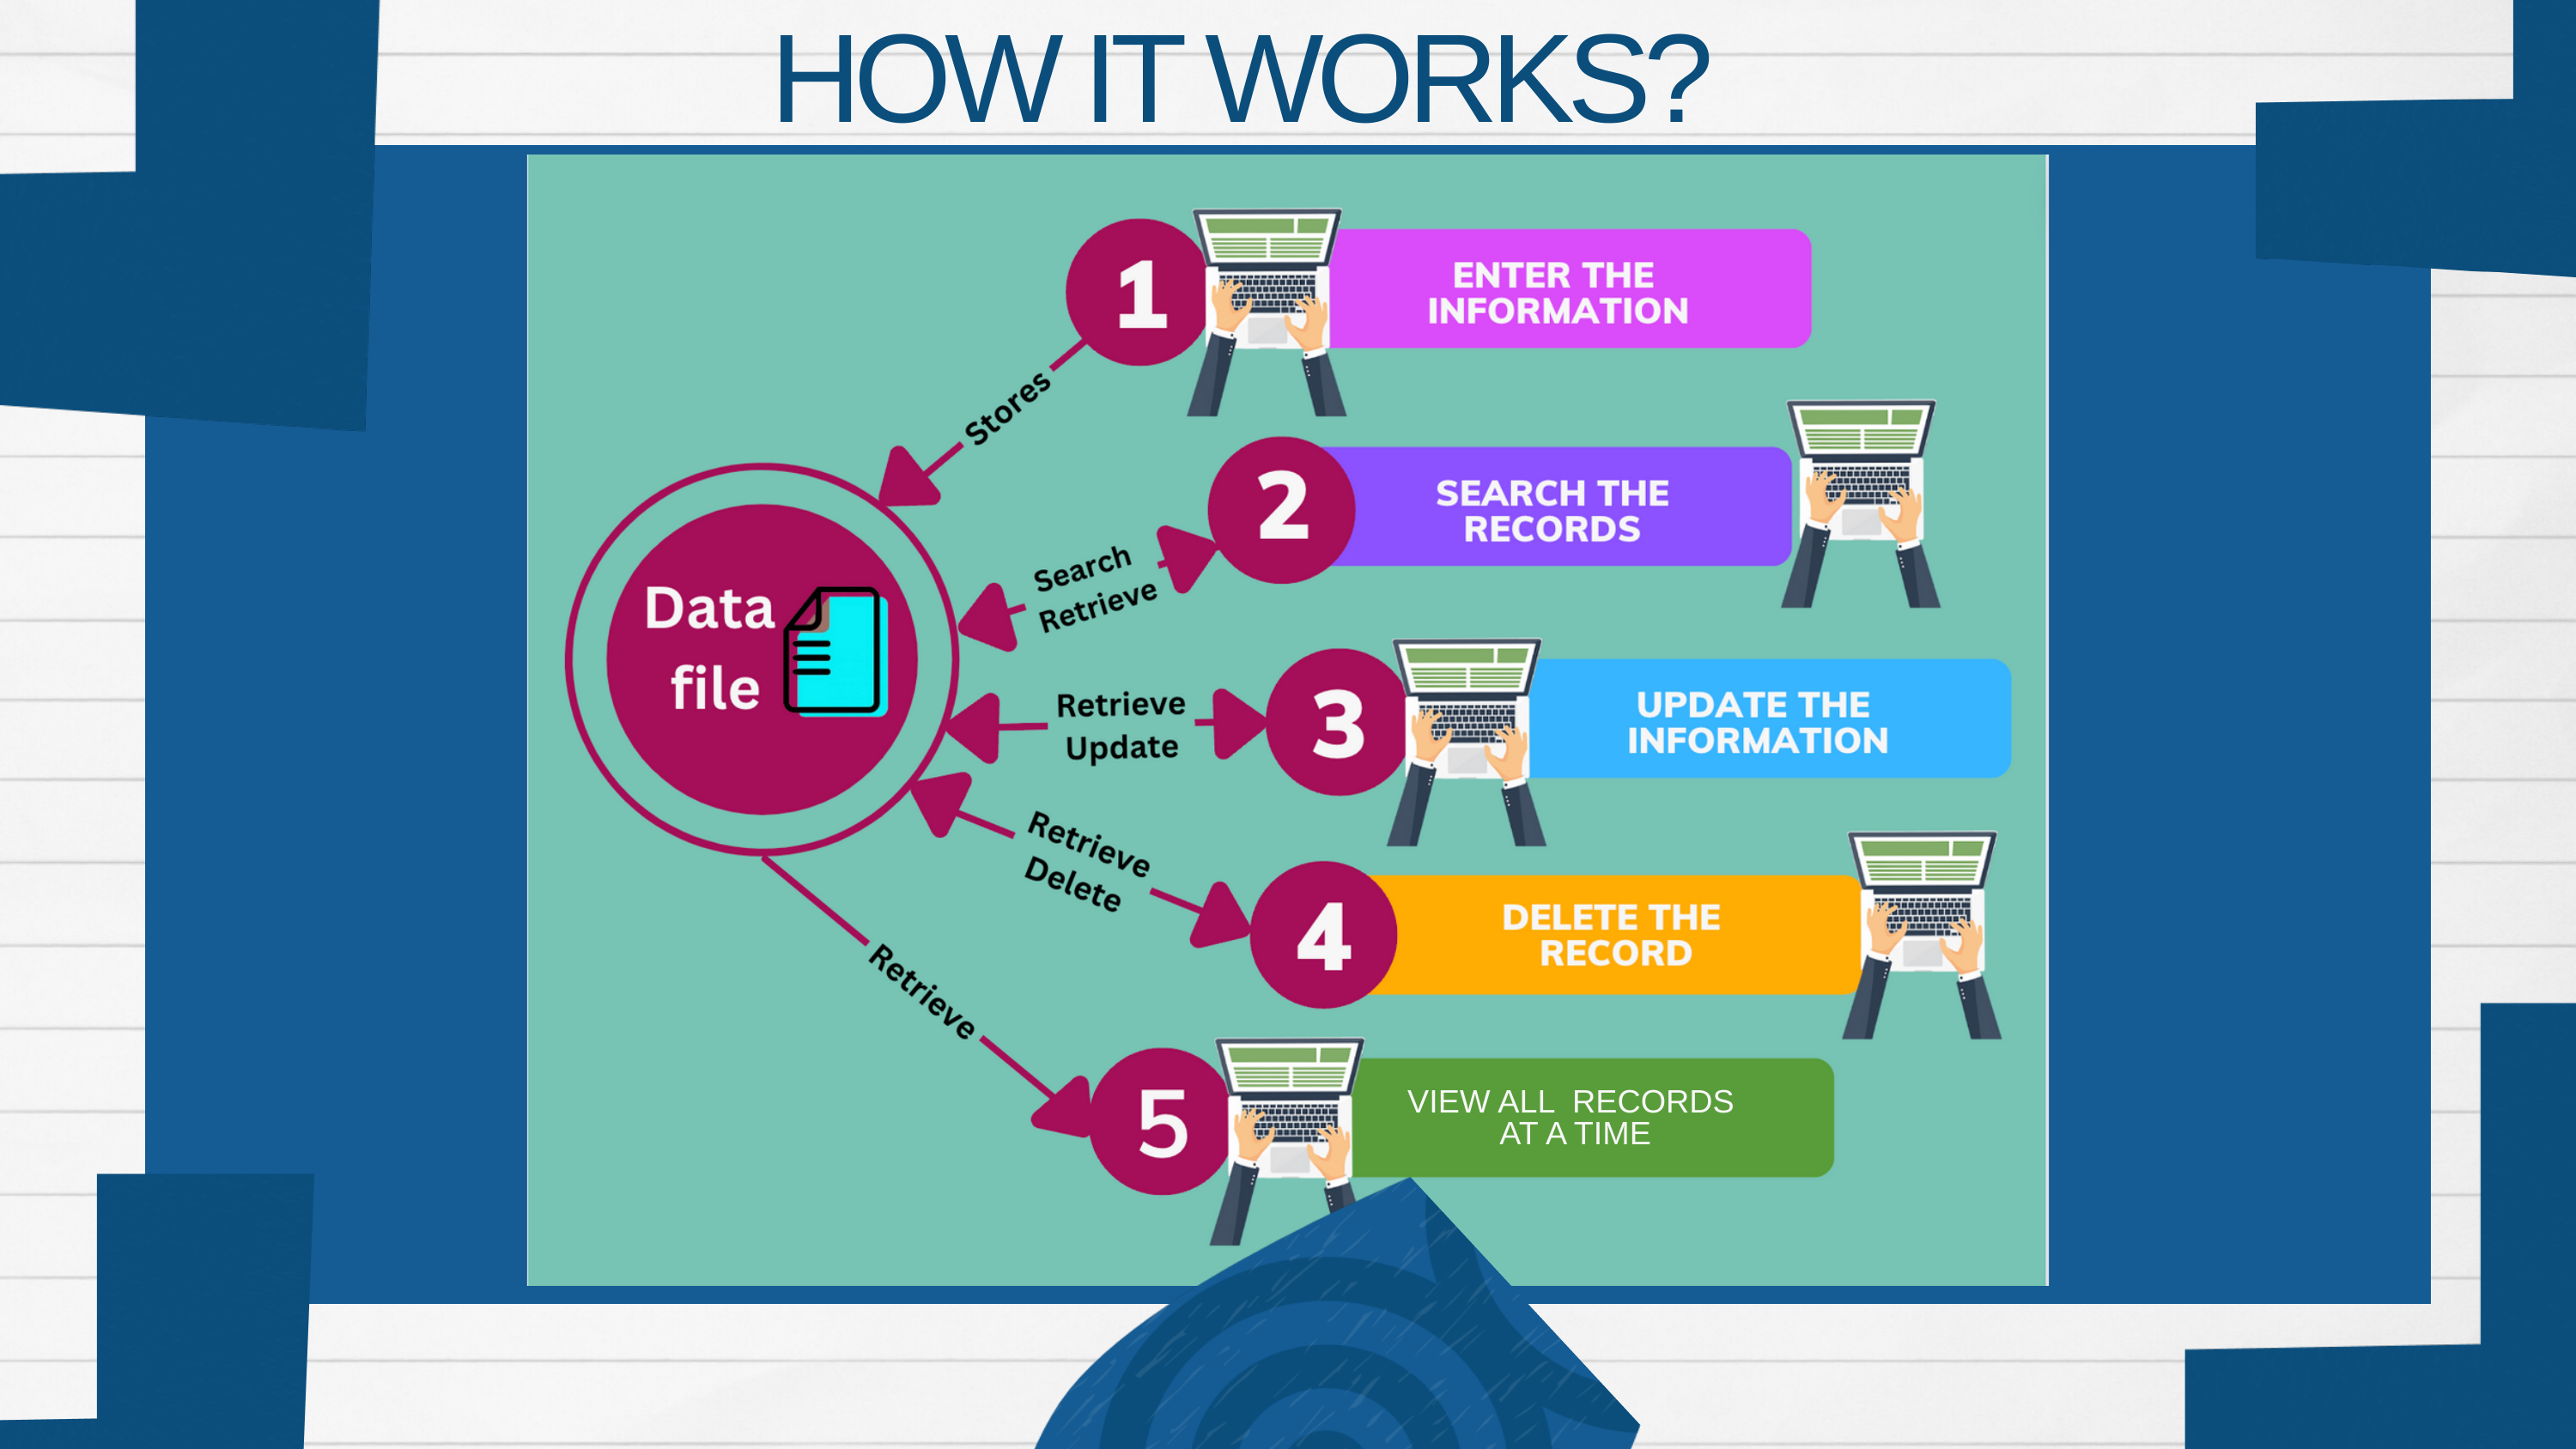

HOW IT WORKS?

VIEW ALL  RECORDS
 AT A TIME